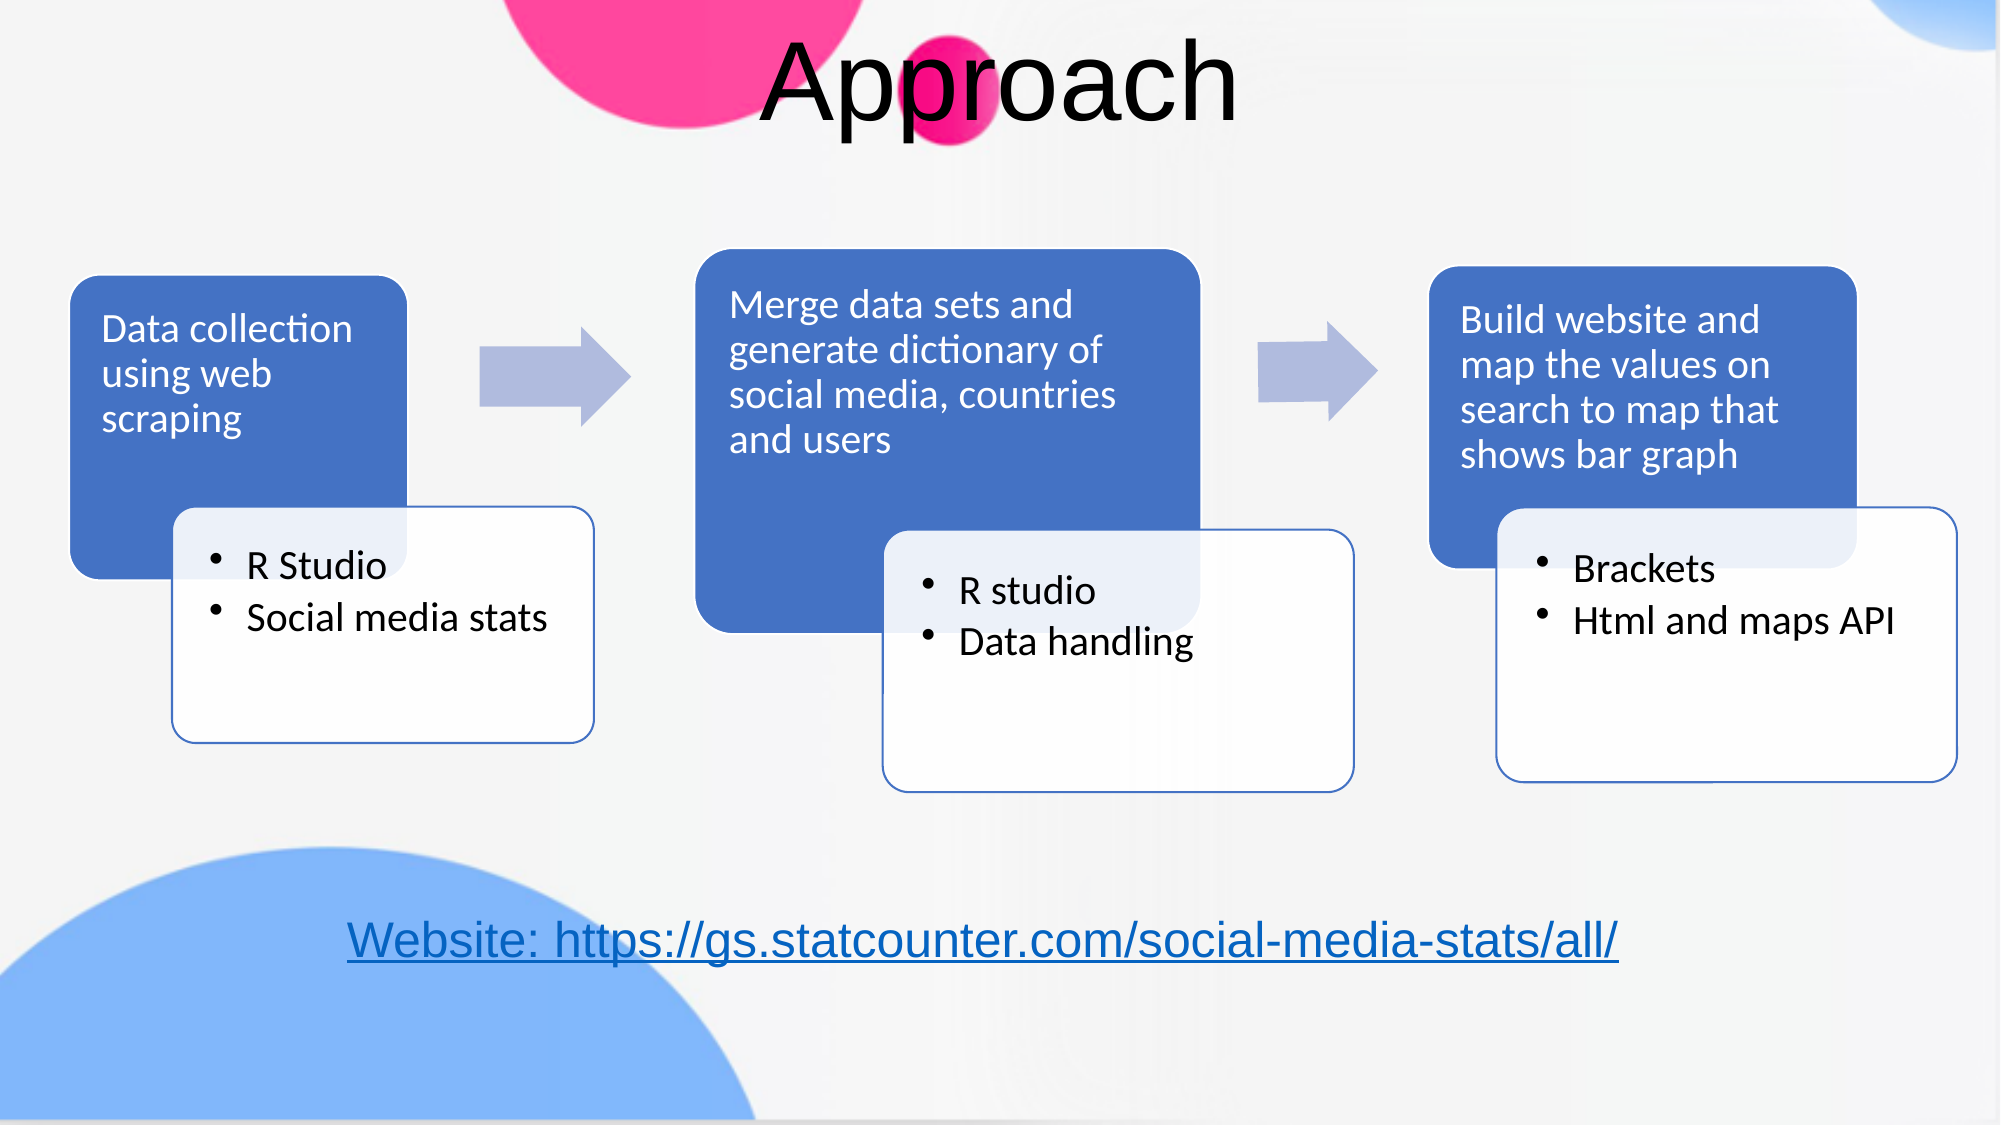

Approach
Data collection using web scraping
R Studio
Social media stats

Merge data sets and generate dictionary of social media, countries and users
R studio
Data handling

Build website and map the values on search to map that shows bar graph
Brackets
Html and maps API
Website: https://gs.statcounter.com/social-media-stats/all/